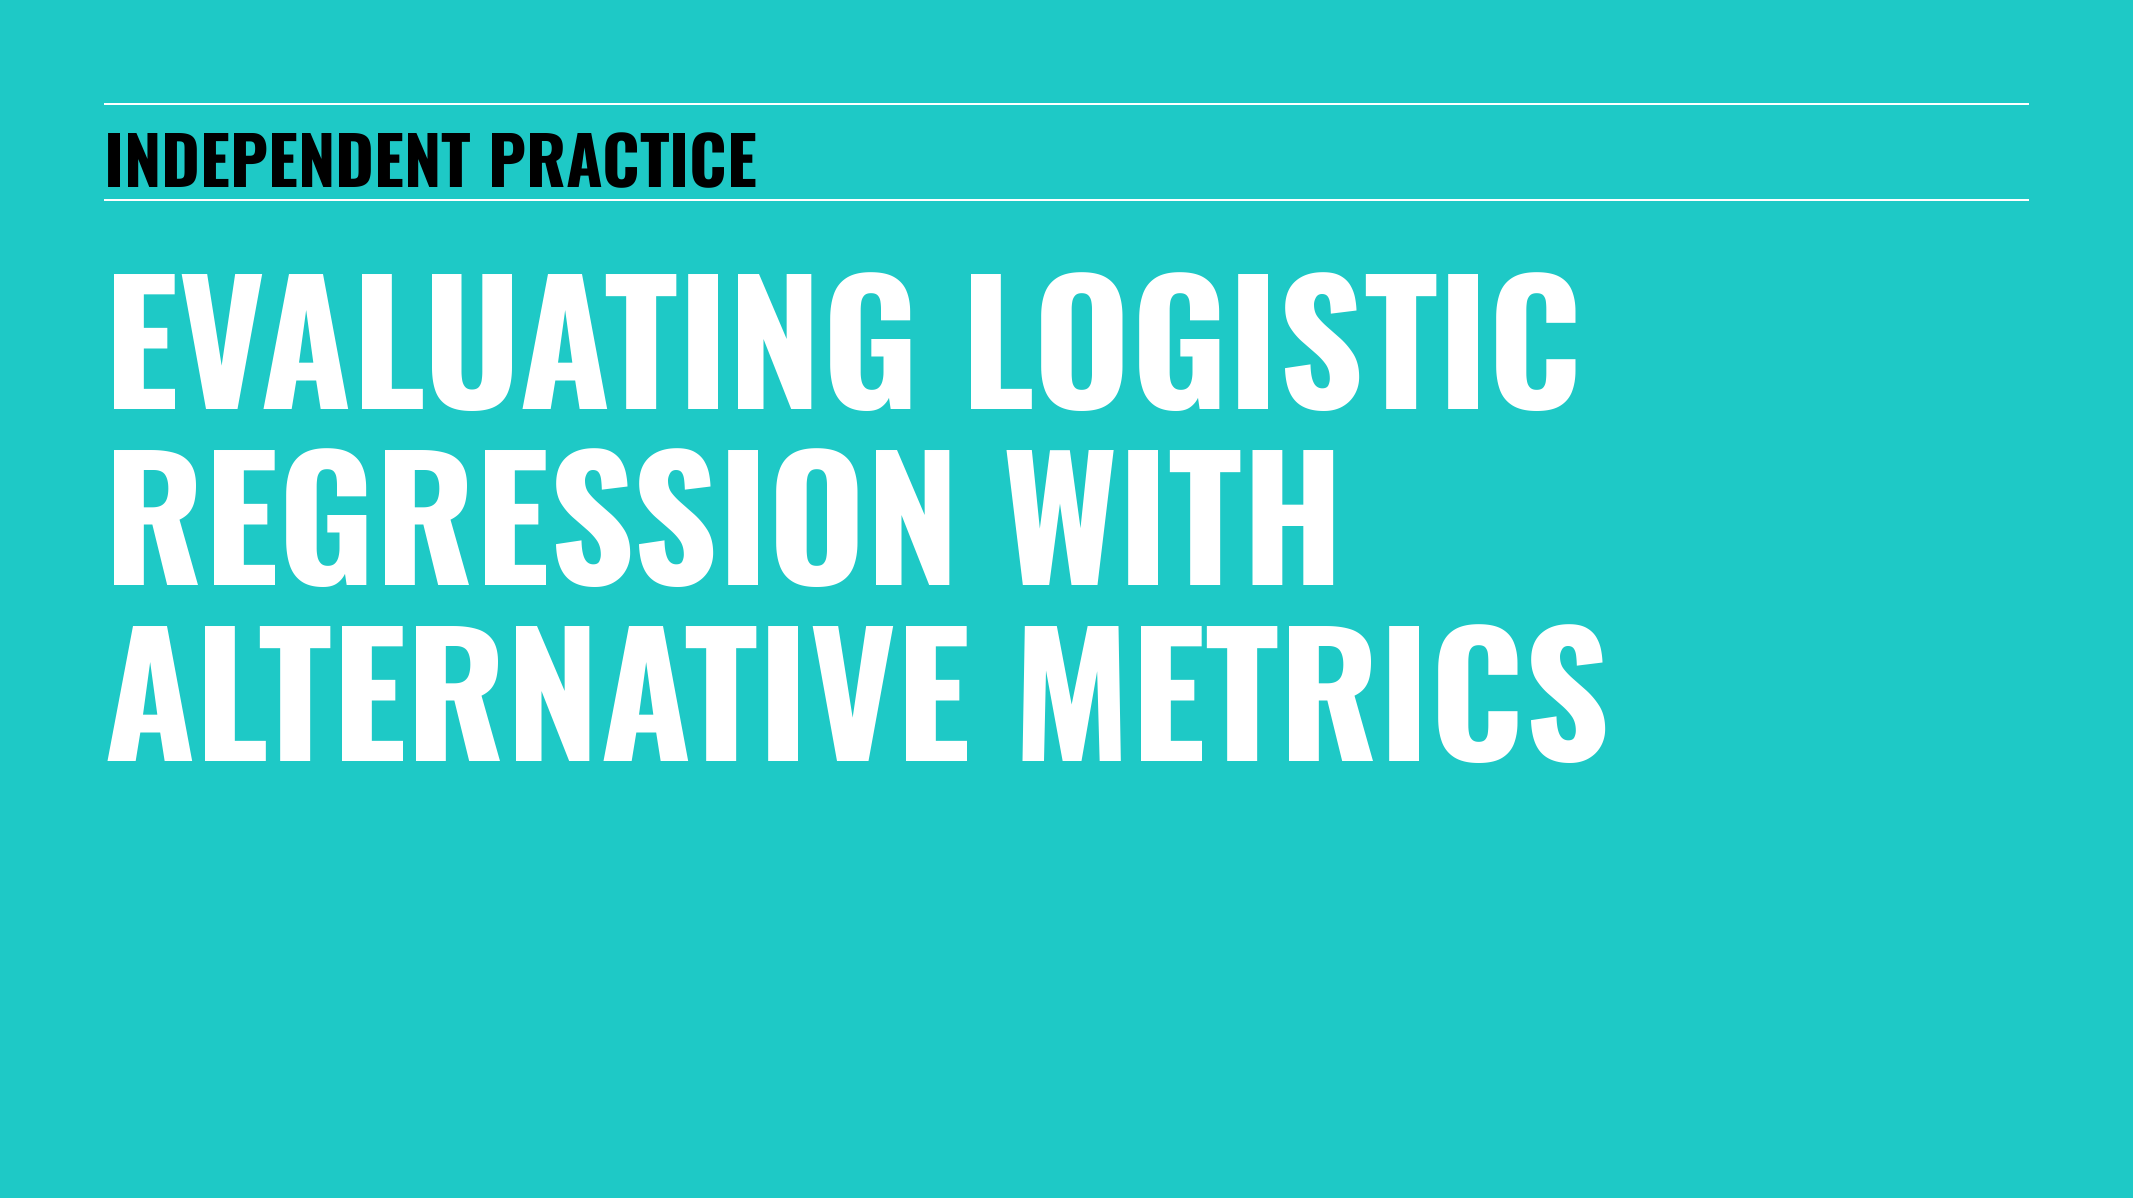

INDEPENDENT PRACTICE

EVALUATING LOGISTIC REGRESSION WITH ALTERNATIVE METRICS